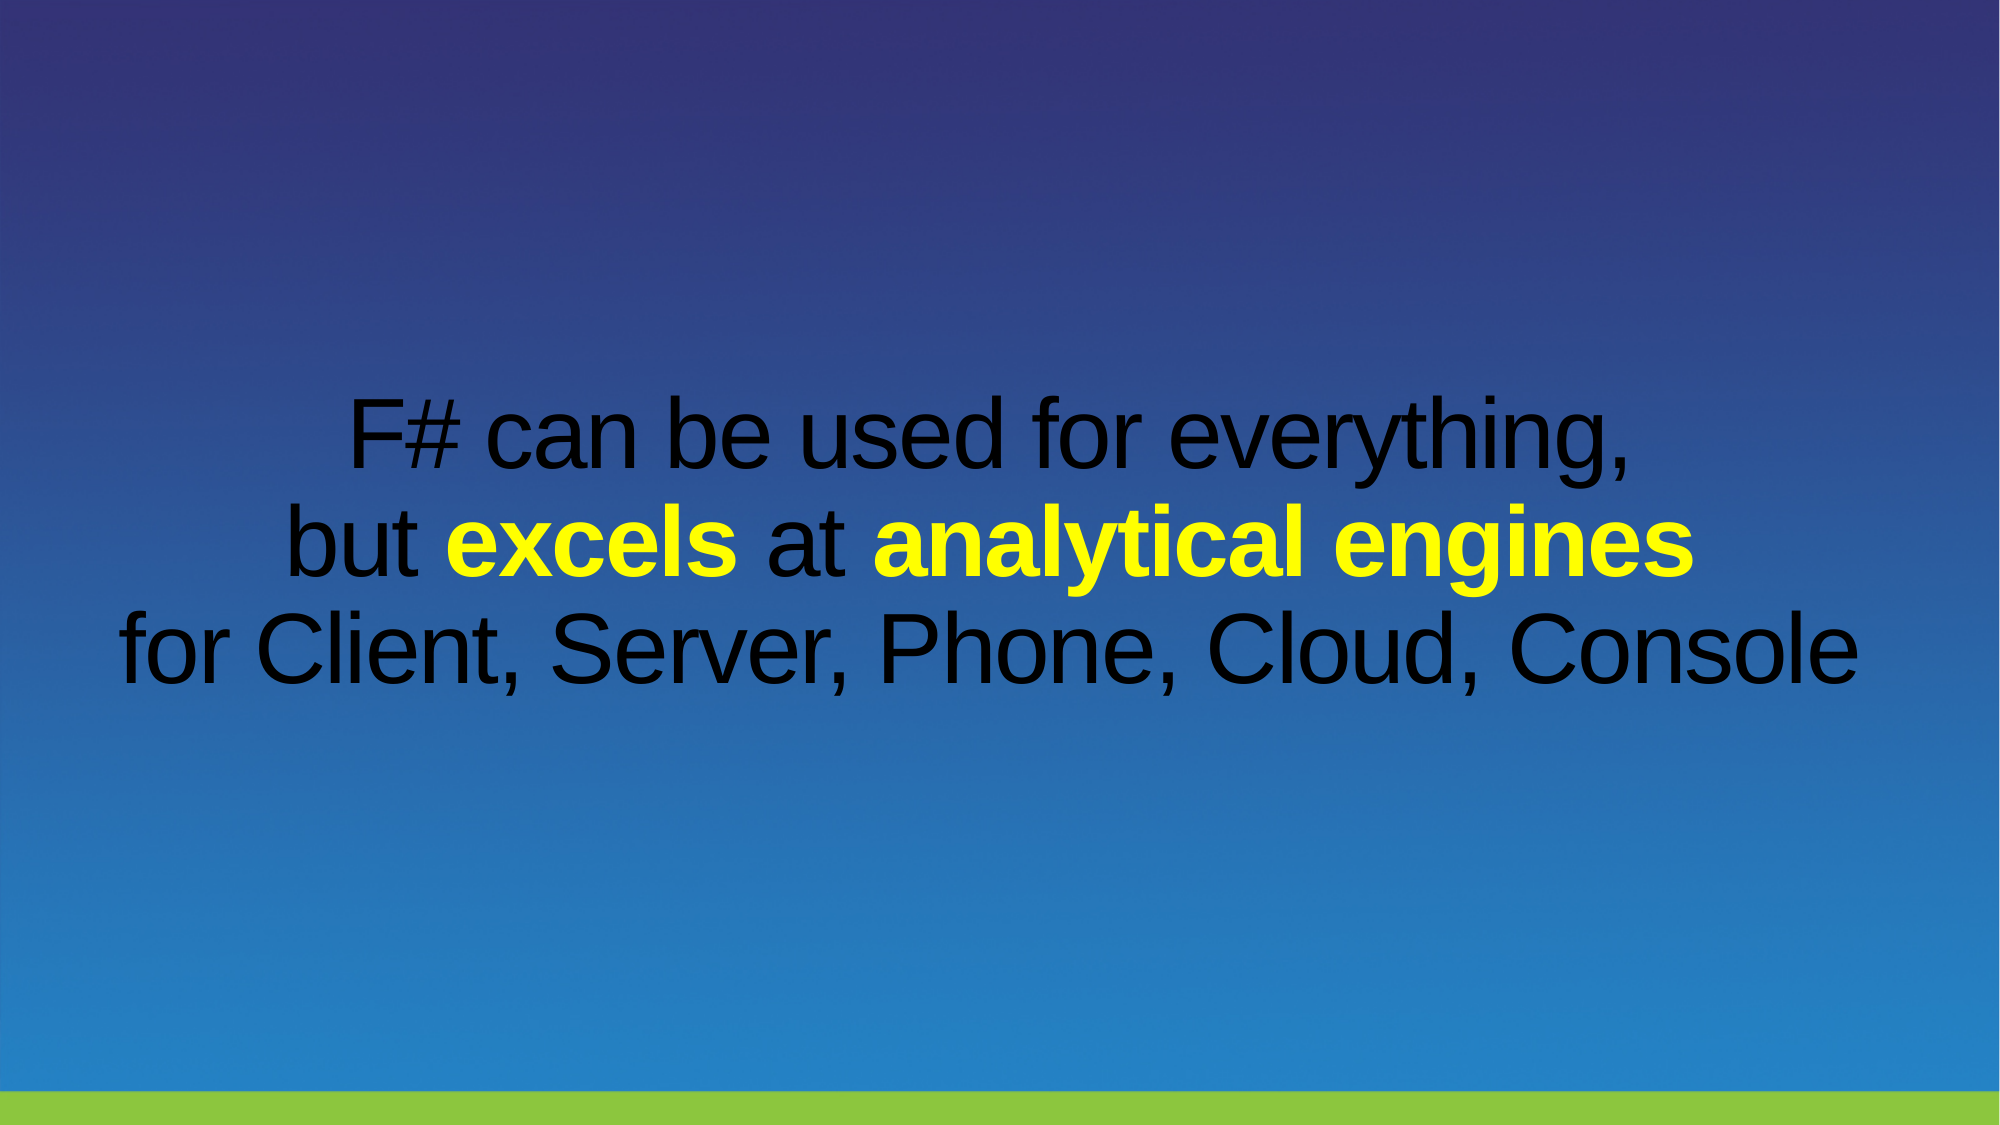

# F# can be used for everything, but excels at analytical engines for Client, Server, Phone, Cloud, Console